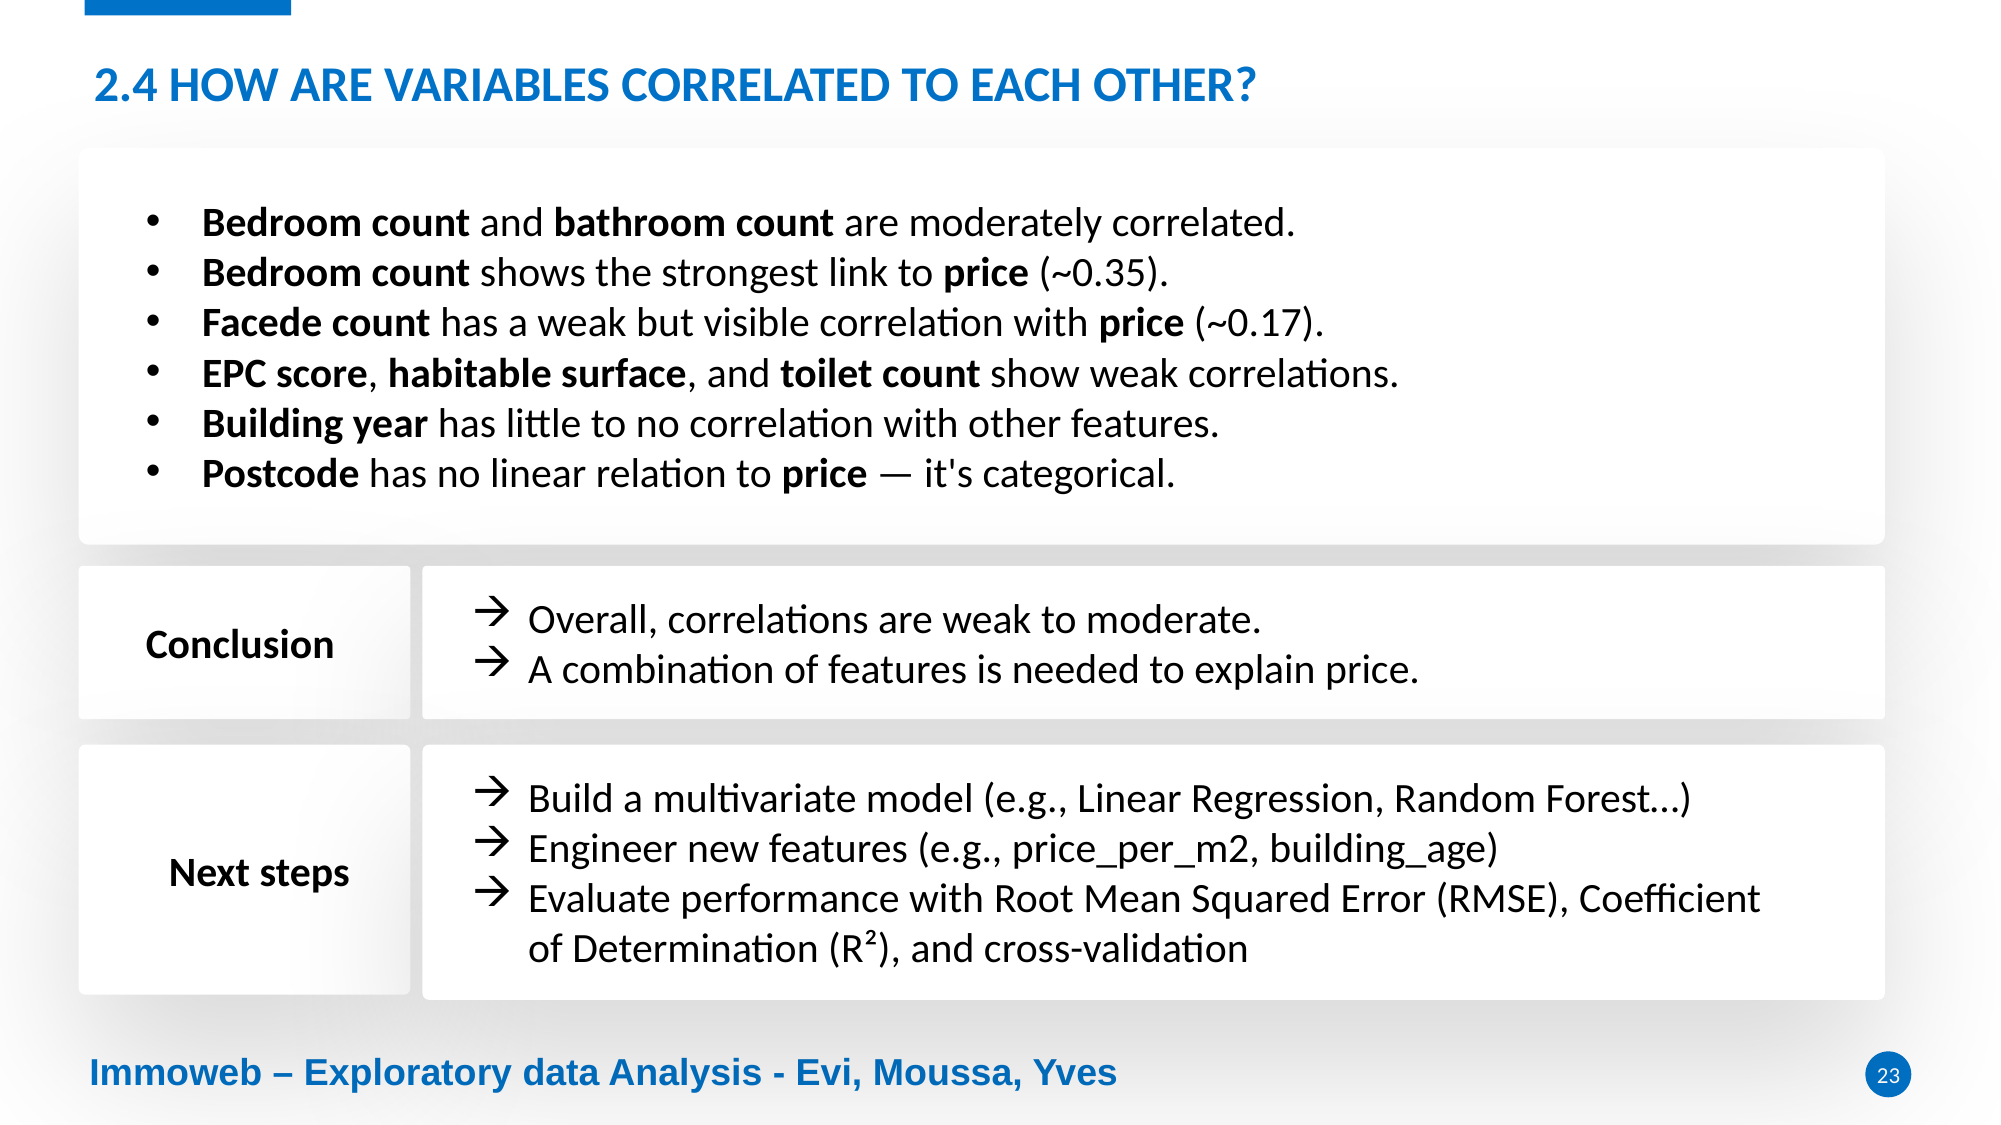

# 2.4 How are variables correlated to each other?

Bedroom count and bathroom count are moderately correlated.
Bedroom count shows the strongest link to price (~0.35).
Facede count has a weak but visible correlation with price (~0.17).
EPC score, habitable surface, and toilet count show weak correlations.
Building year has little to no correlation with other features.
Postcode has no linear relation to price — it's categorical.

Overall, correlations are weak to moderate.
A combination of features is needed to explain price.
Conclusion

Build a multivariate model (e.g., Linear Regression, Random Forest…)
Engineer new features (e.g., price_per_m2, building_age)
Evaluate performance with Root Mean Squared Error (RMSE), Coefficient of Determination (R²), and cross-validation
Next steps
| Variable | Correlation with price | Interpretation |
| --- | --- | --- |
| bedroomCount | 0.35 | More bedrooms generally indicate higher property value. This is an expected relationship. |
| facedeCount | 0.17 | More facades often suggest better location or larger/more valuable properties. |
| epcScore | 0.10 | Weak correlation; slightly better energy performance appears linked to higher prices. |
| bathroomCount | 0.11 | Moderate impact; additional comfort adds perceived value. |